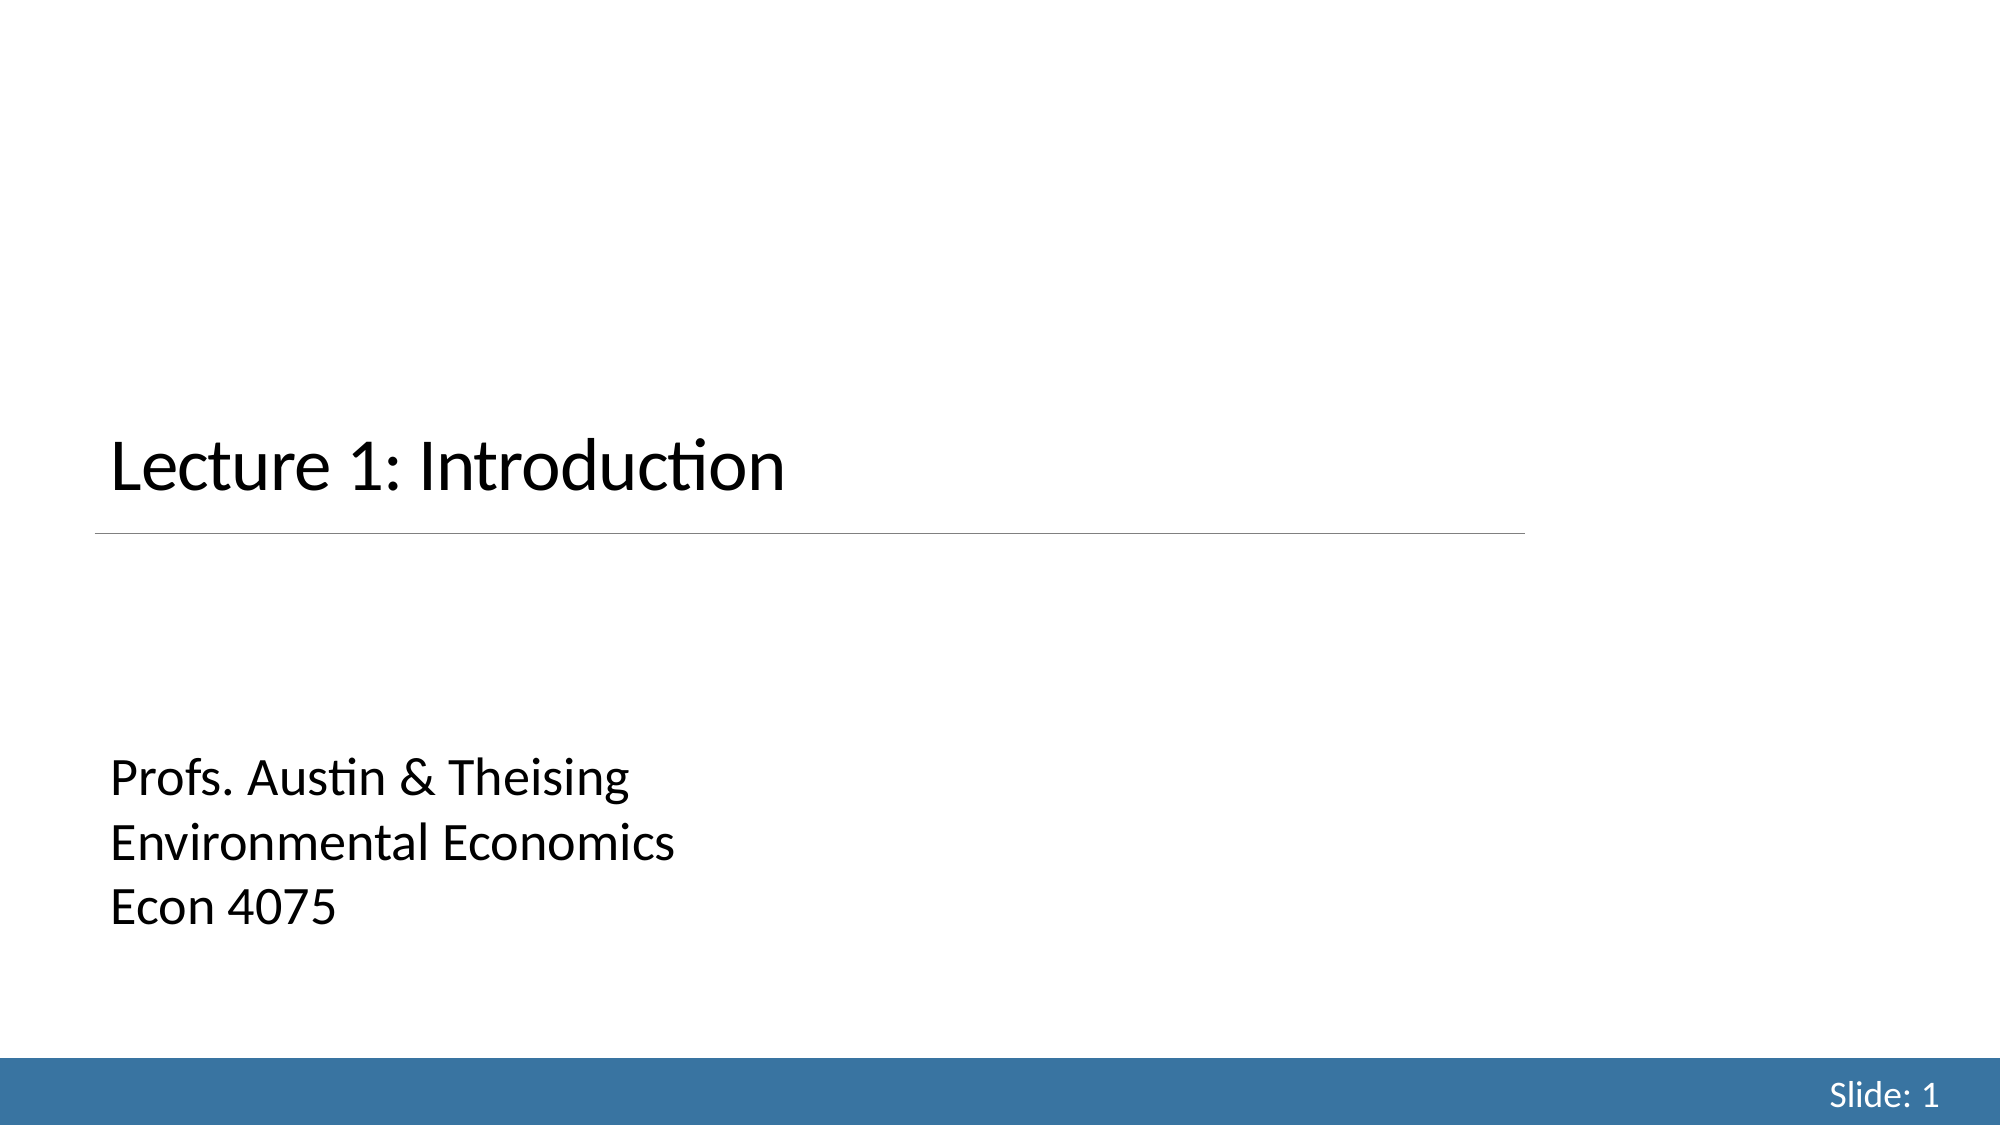

Lecture 1: Introduction
Profs. Austin & Theising
Environmental Economics
Econ 4075